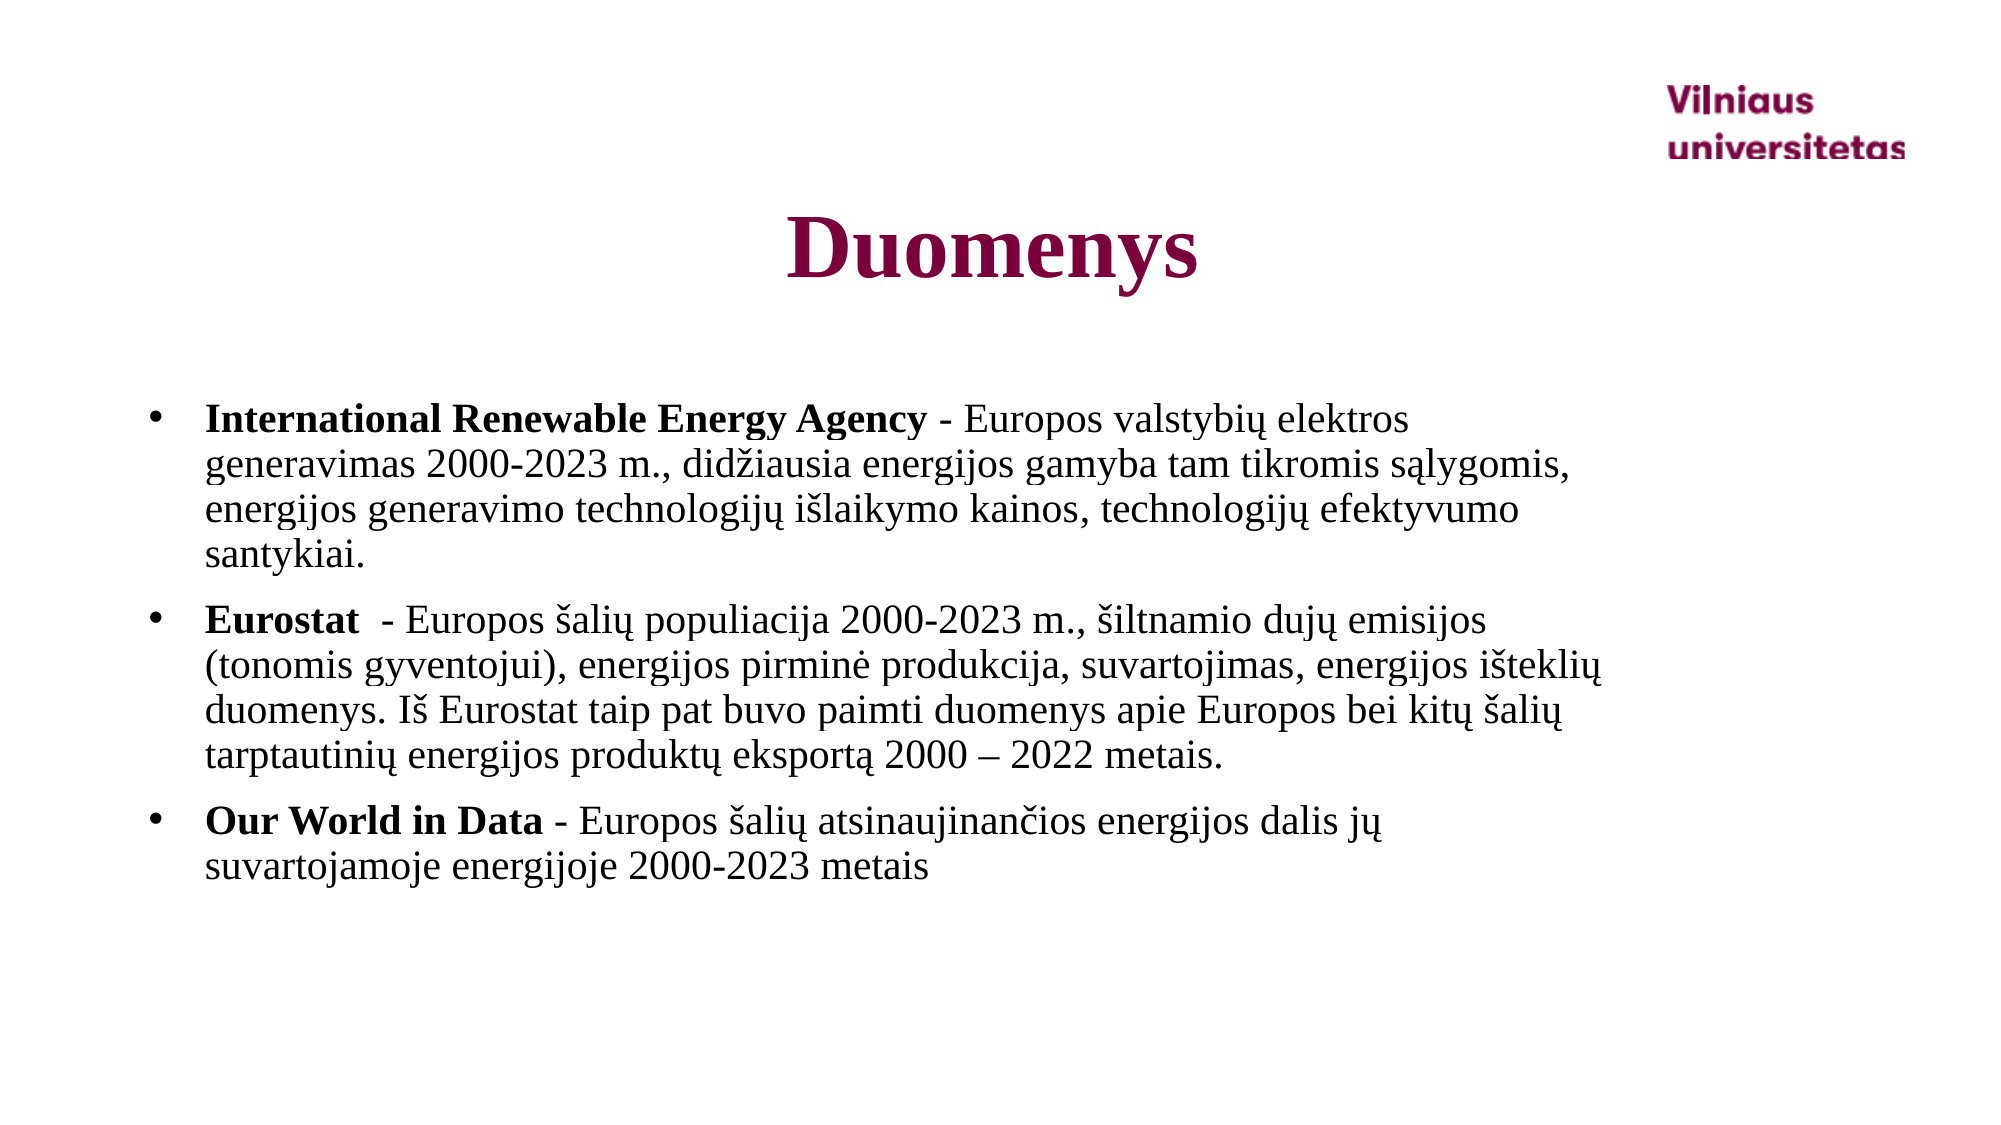

# Duomenys
International Renewable Energy Agency - Europos valstybių elektros generavimas 2000-2023 m., didžiausia energijos gamyba tam tikromis sąlygomis, energijos generavimo technologijų išlaikymo kainos, technologijų efektyvumo santykiai.
Eurostat  - Europos šalių populiacija 2000-2023 m., šiltnamio dujų emisijos (tonomis gyventojui), energijos pirminė produkcija, suvartojimas, energijos išteklių duomenys. Iš Eurostat taip pat buvo paimti duomenys apie Europos bei kitų šalių tarptautinių energijos produktų eksportą 2000 – 2022 metais.
Our World in Data - Europos šalių atsinaujinančios energijos dalis jų suvartojamoje energijoje 2000-2023 metais